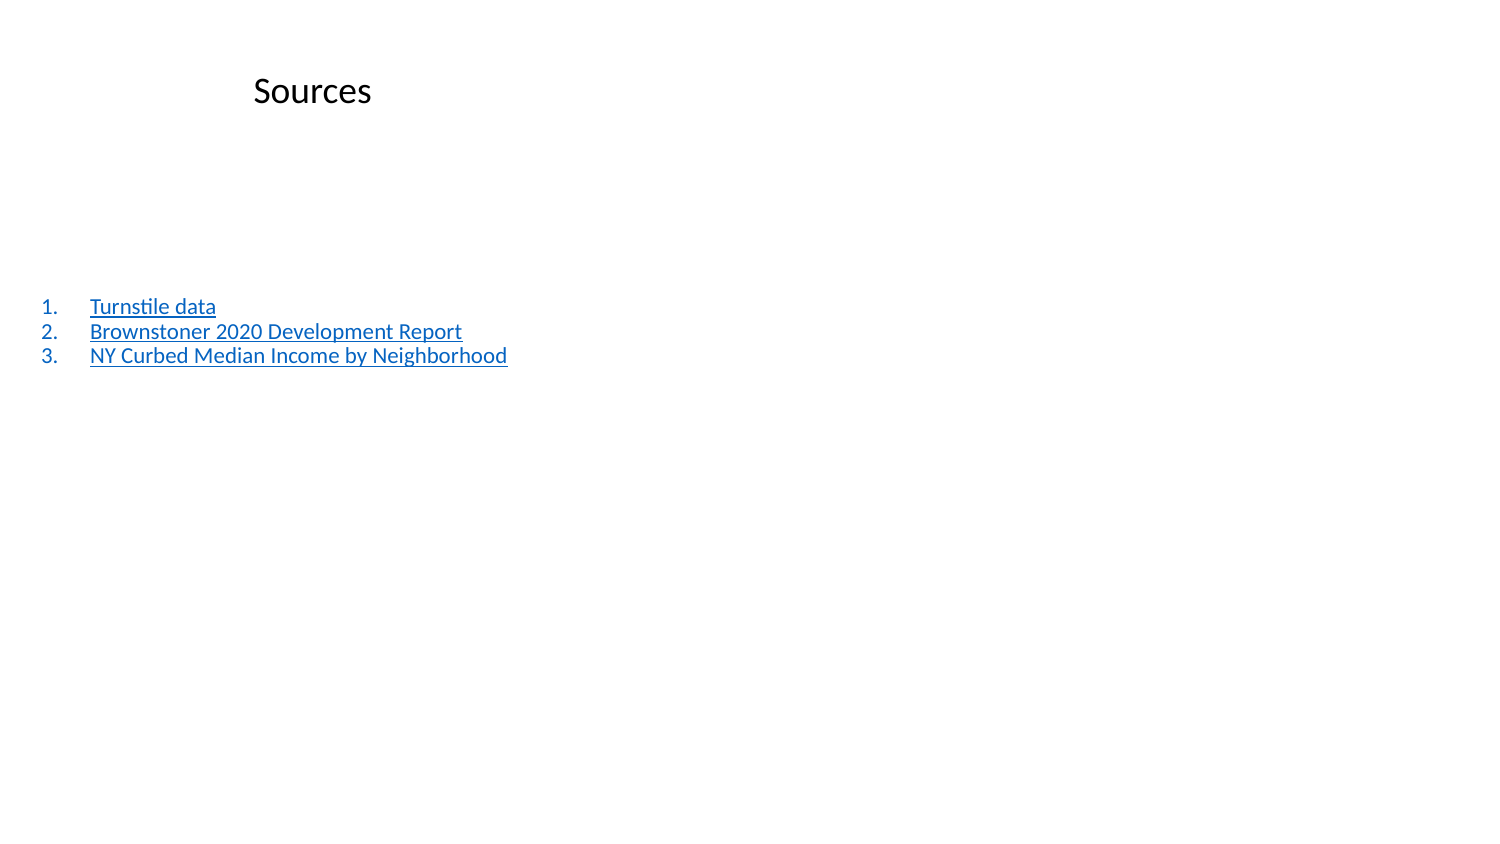

Sources
Turnstile data
Brownstoner 2020 Development Report
NY Curbed Median Income by Neighborhood